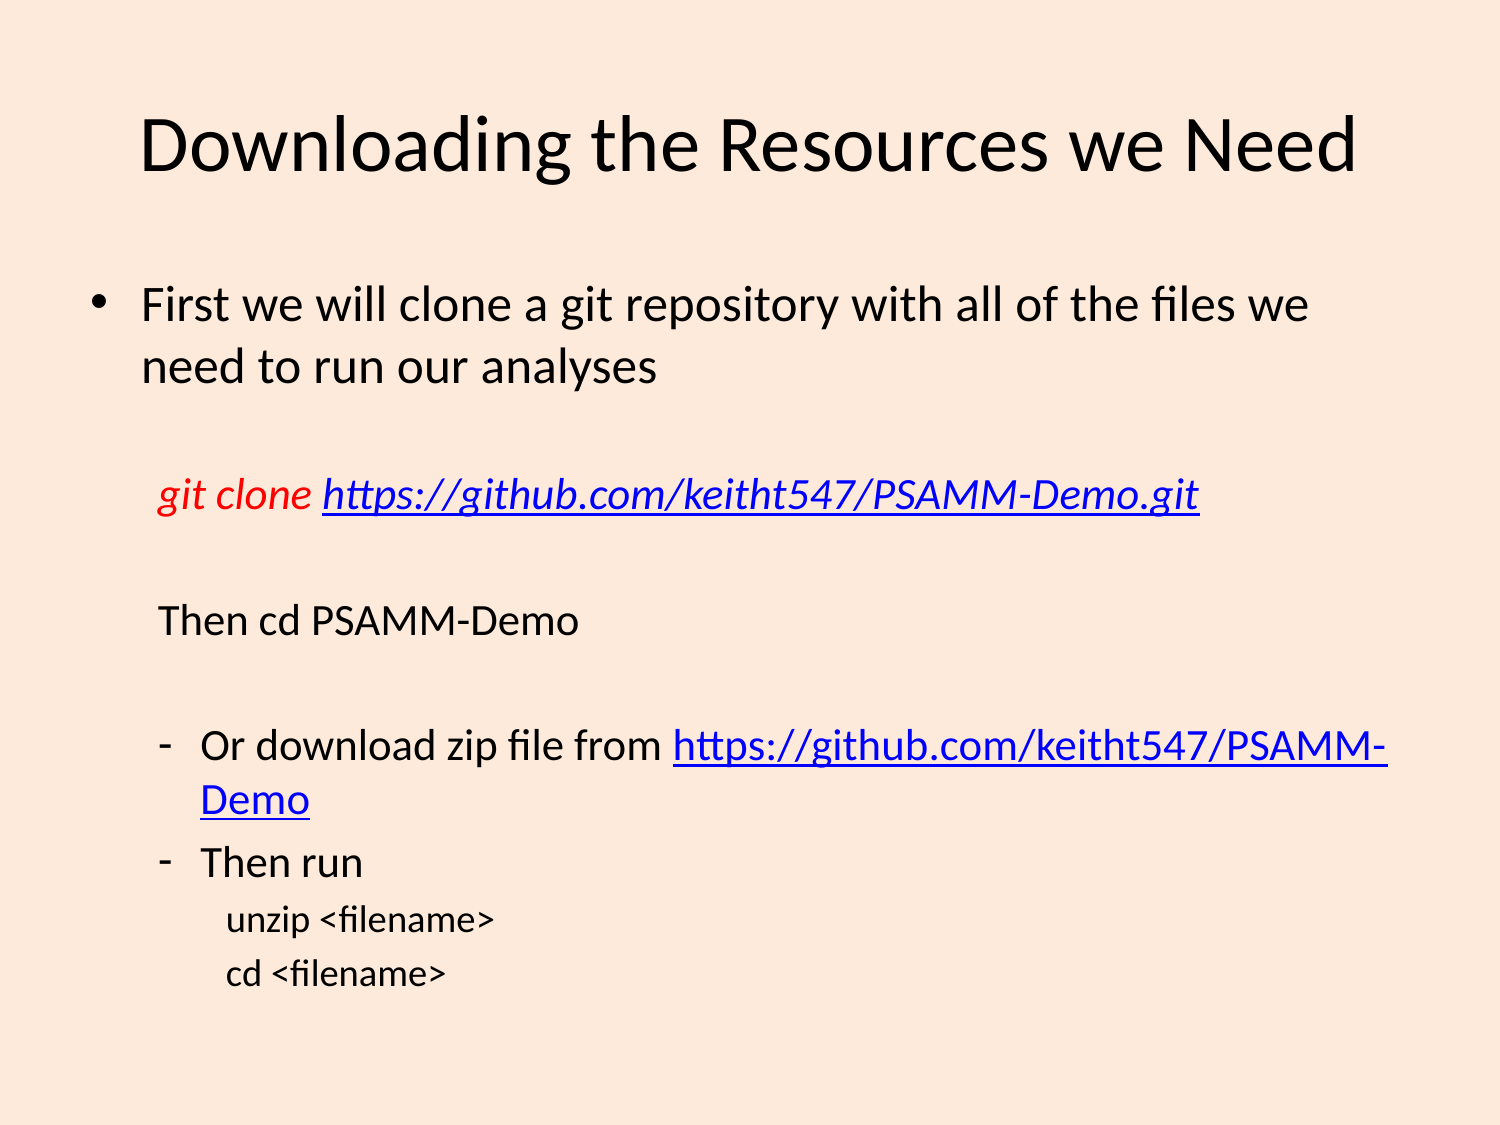

# Downloading the Resources we Need
First we will clone a git repository with all of the files we need to run our analyses

git clone https://github.com/keitht547/PSAMM-Demo.git

Then cd PSAMM-Demo

Or download zip file from https://github.com/keitht547/PSAMM-Demo
Then run
unzip <filename>
cd <filename>